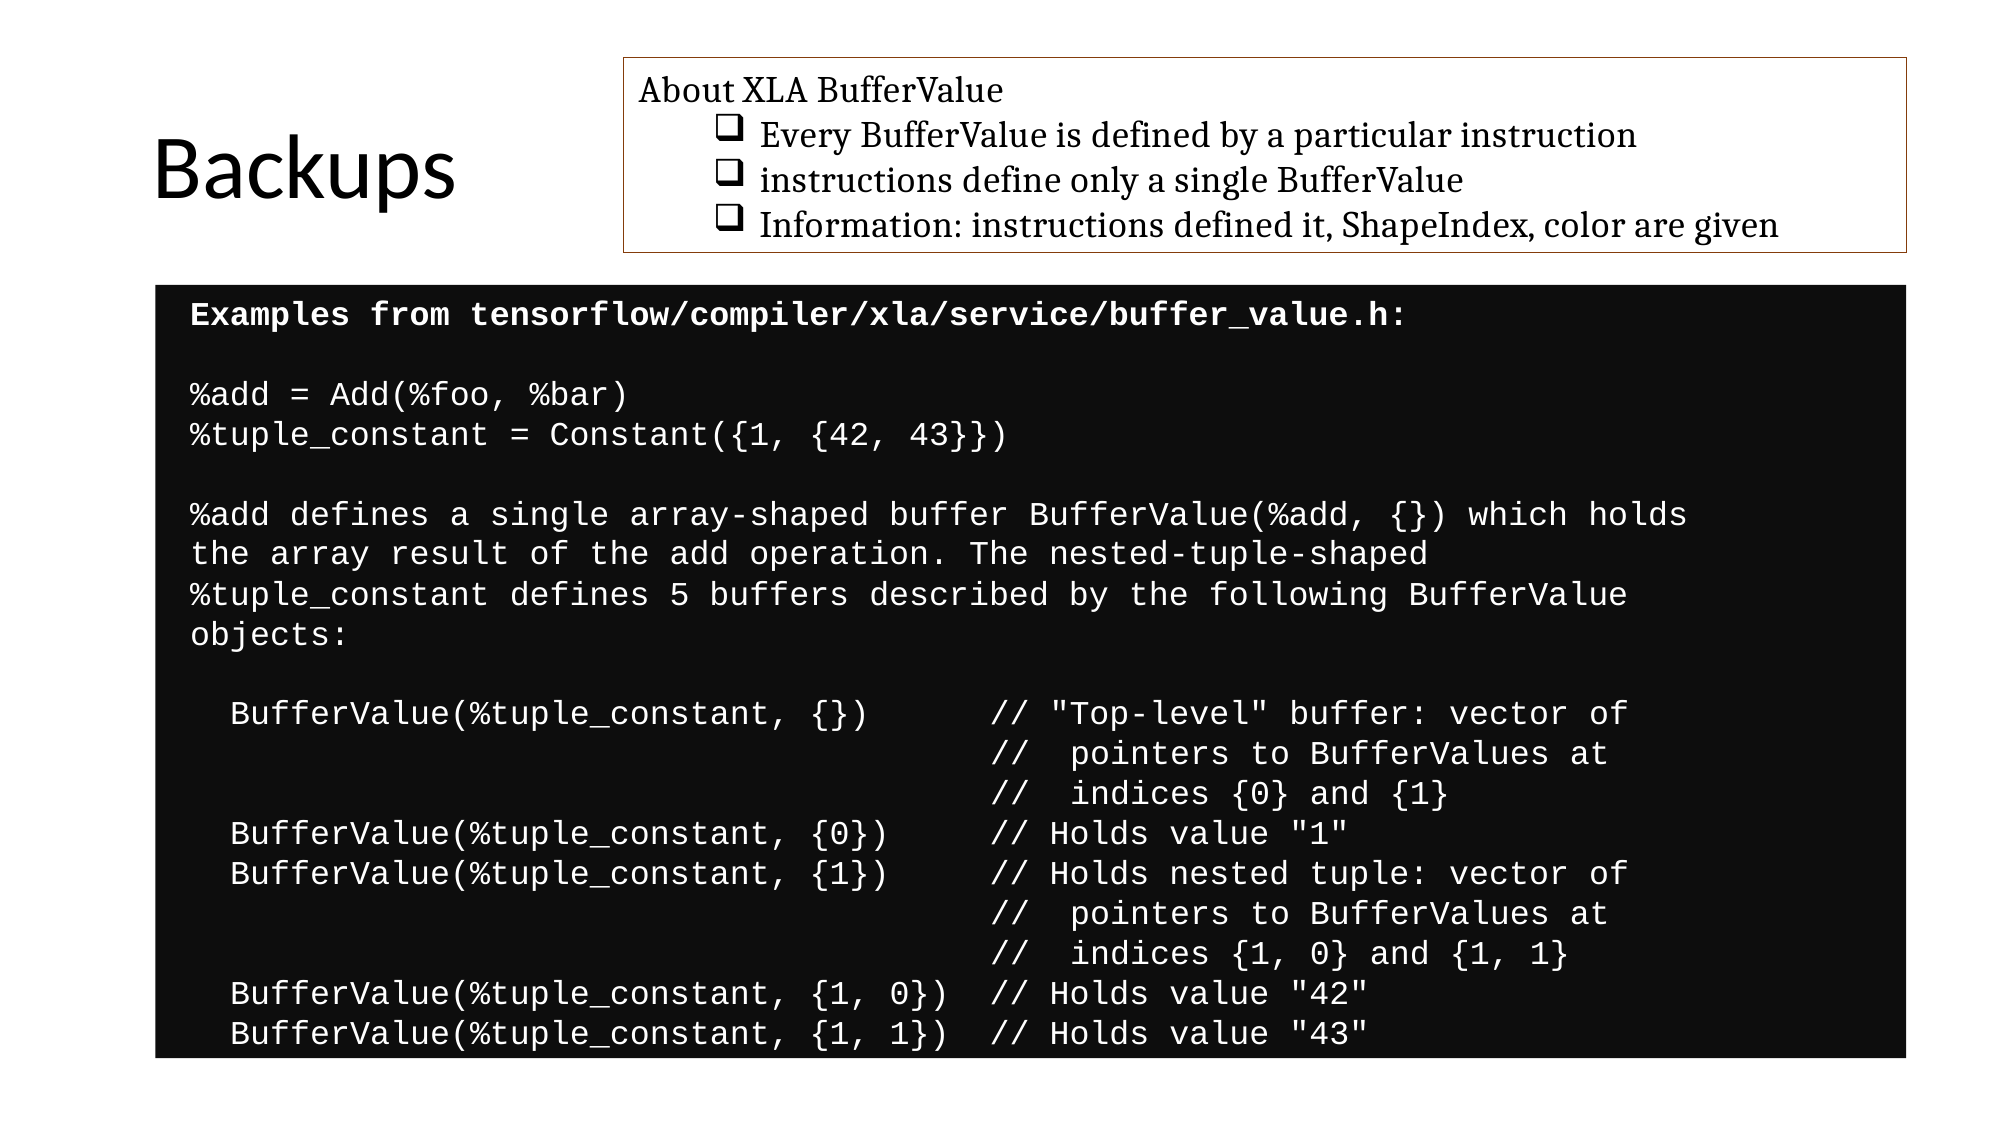

About XLA BufferValue
Every BufferValue is defined by a particular instruction
instructions define only a single BufferValue
Information: instructions defined it, ShapeIndex, color are given
# Backups
 Examples from tensorflow/compiler/xla/service/buffer_value.h:

 %add = Add(%foo, %bar)
 %tuple_constant = Constant({1, {42, 43}})

 %add defines a single array-shaped buffer BufferValue(%add, {}) which holds
 the array result of the add operation. The nested-tuple-shaped
 %tuple_constant defines 5 buffers described by the following BufferValue
 objects:

   BufferValue(%tuple_constant, {})      // "Top-level" buffer: vector of
                                         //  pointers to BufferValues at
                                         //  indices {0} and {1}
   BufferValue(%tuple_constant, {0})     // Holds value "1"
   BufferValue(%tuple_constant, {1})     // Holds nested tuple: vector of
                                         //  pointers to BufferValues at
                                         //  indices {1, 0} and {1, 1}
   BufferValue(%tuple_constant, {1, 0})  // Holds value "42"
   BufferValue(%tuple_constant, {1, 1})  // Holds value "43"